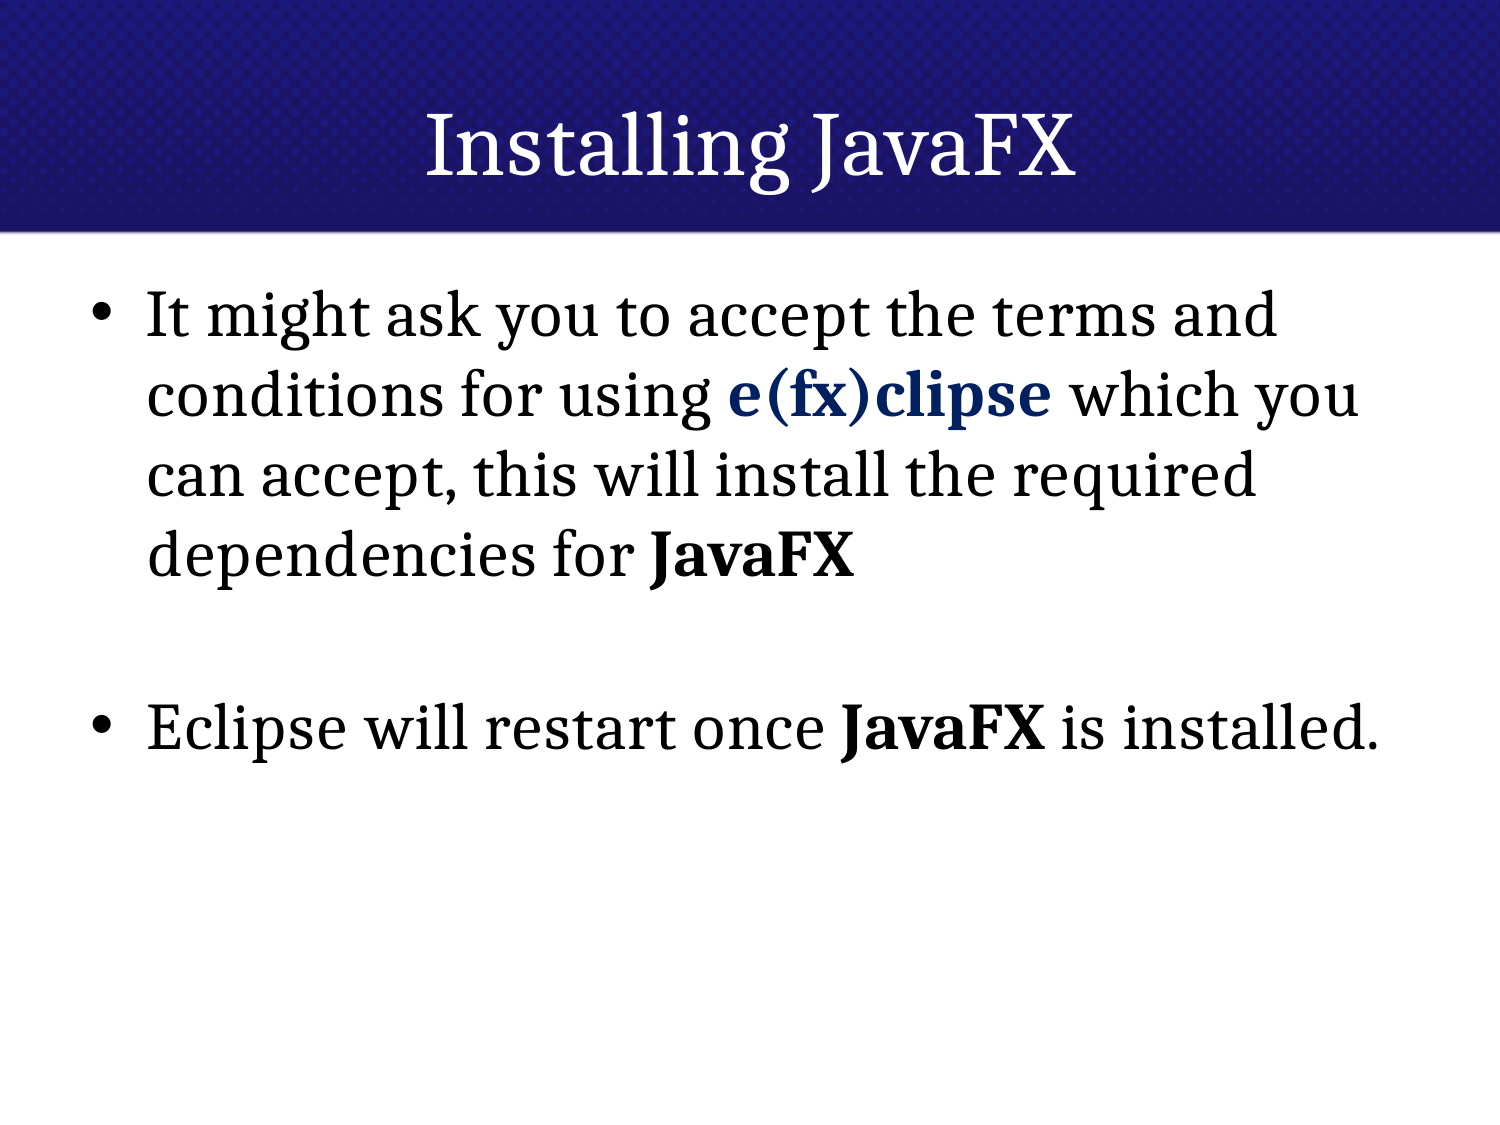

# Installing JavaFX
It might ask you to accept the terms and conditions for using e(fx)clipse which you can accept, this will install the required dependencies for JavaFX
Eclipse will restart once JavaFX is installed.